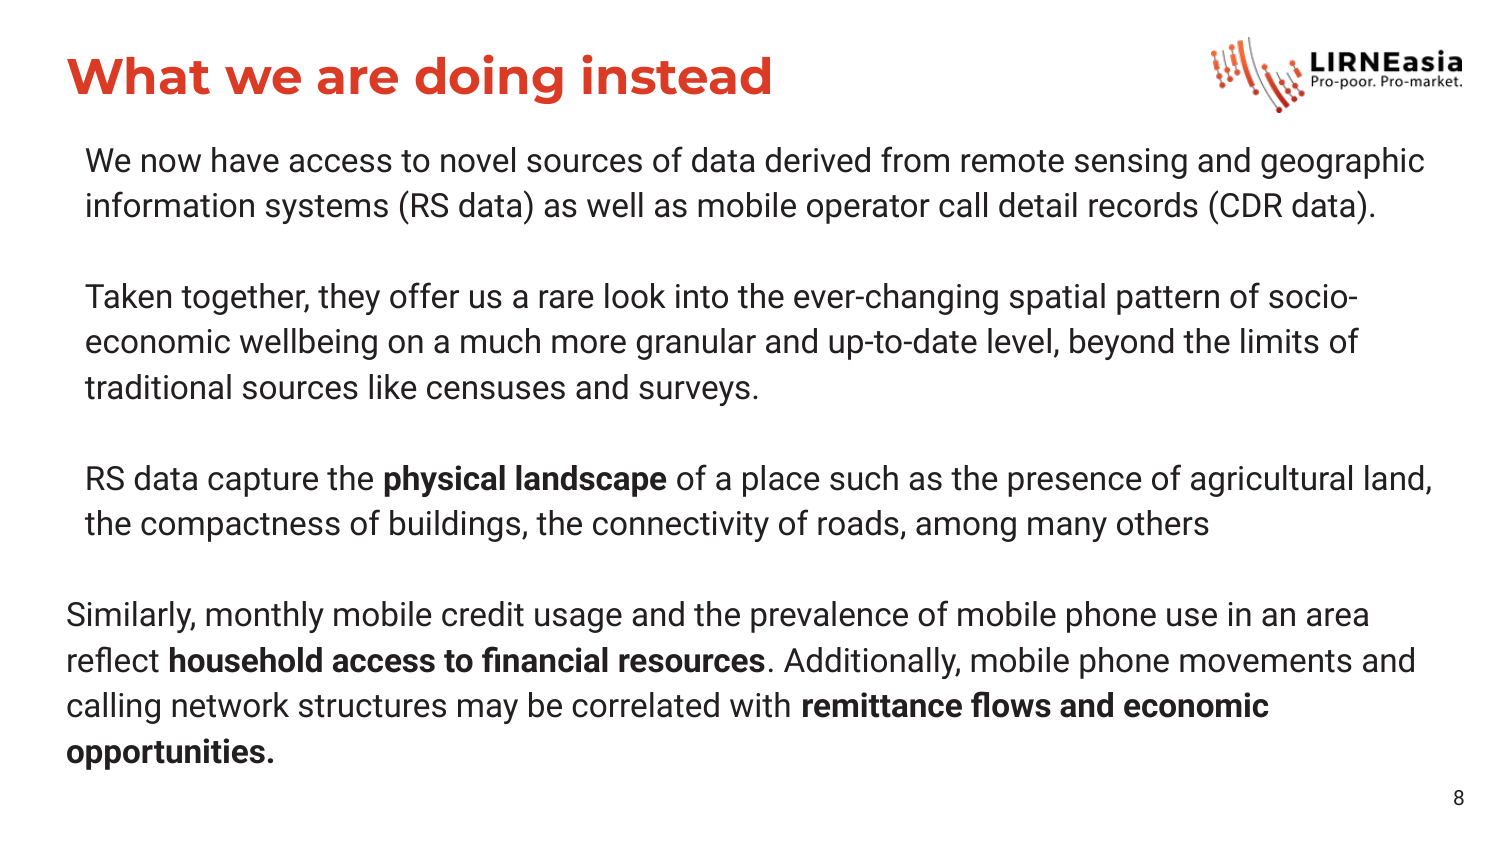

# What we are doing instead
We now have access to novel sources of data derived from remote sensing and geographic information systems (RS data) as well as mobile operator call detail records (CDR data).

Taken together, they offer us a rare look into the ever-changing spatial pattern of socio-economic wellbeing on a much more granular and up-to-date level, beyond the limits of traditional sources like censuses and surveys.

RS data capture the physical landscape of a place such as the presence of agricultural land, the compactness of buildings, the connectivity of roads, among many others

Similarly, monthly mobile credit usage and the prevalence of mobile phone use in an area reflect household access to financial resources. Additionally, mobile phone movements and calling network structures may be correlated with remittance flows and economic opportunities.

8